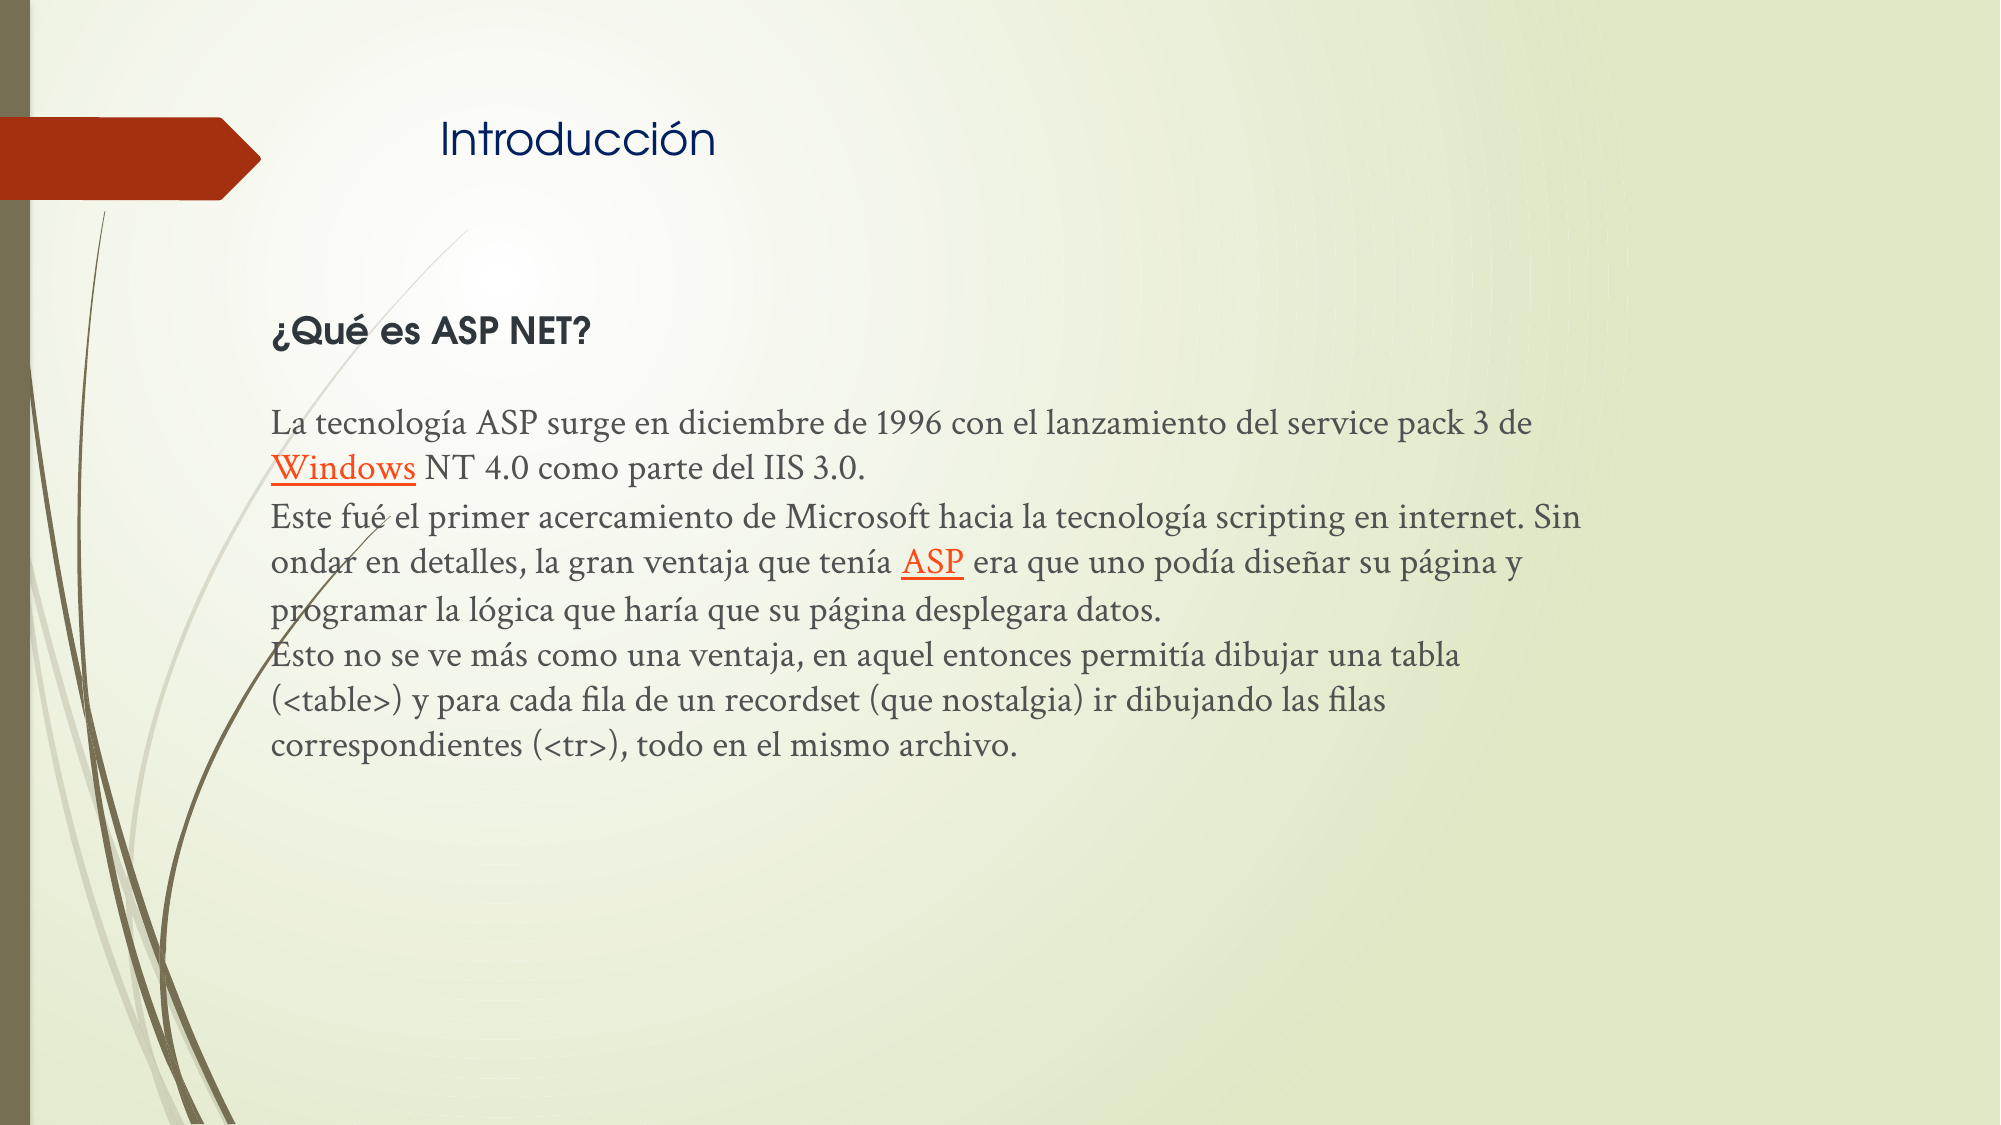

# Introducción
¿Qué es ASP NET?

La tecnología ASP surge en diciembre de 1996 con el lanzamiento del service pack 3 de Windows NT 4.0 como parte del IIS 3.0.
Este fué el primer acercamiento de Microsoft hacia la tecnología scripting en internet. Sin ondar en detalles, la gran ventaja que tenía ASP era que uno podía diseñar su página y programar la lógica que haría que su página desplegara datos.
Esto no se ve más como una ventaja, en aquel entonces permitía dibujar una tabla (<table>) y para cada fila de un recordset (que nostalgia) ir dibujando las filas correspondientes (<tr>), todo en el mismo archivo.